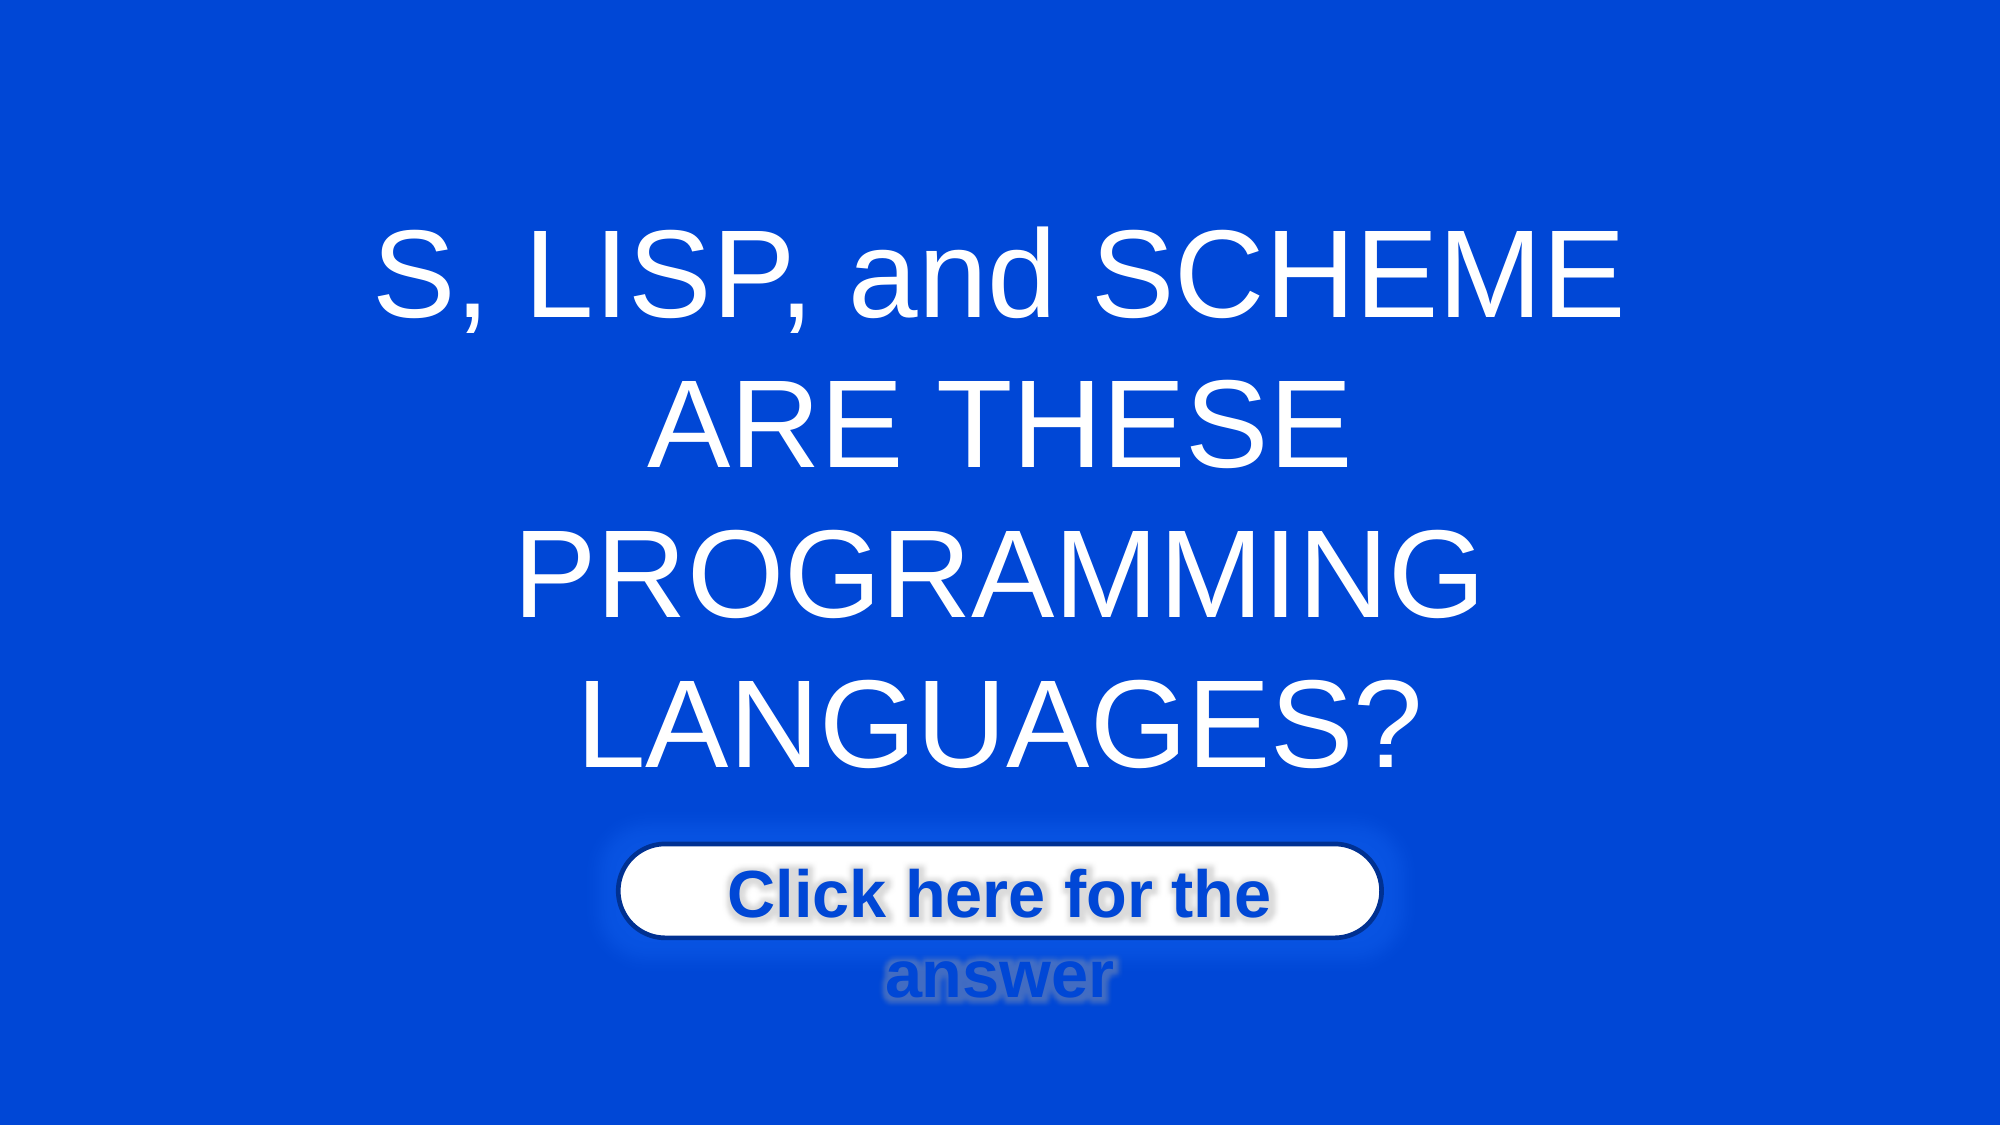

S, LISP, and SCHEME ARE THESE PROGRAMMING LANGUAGES?
Click here for the answer